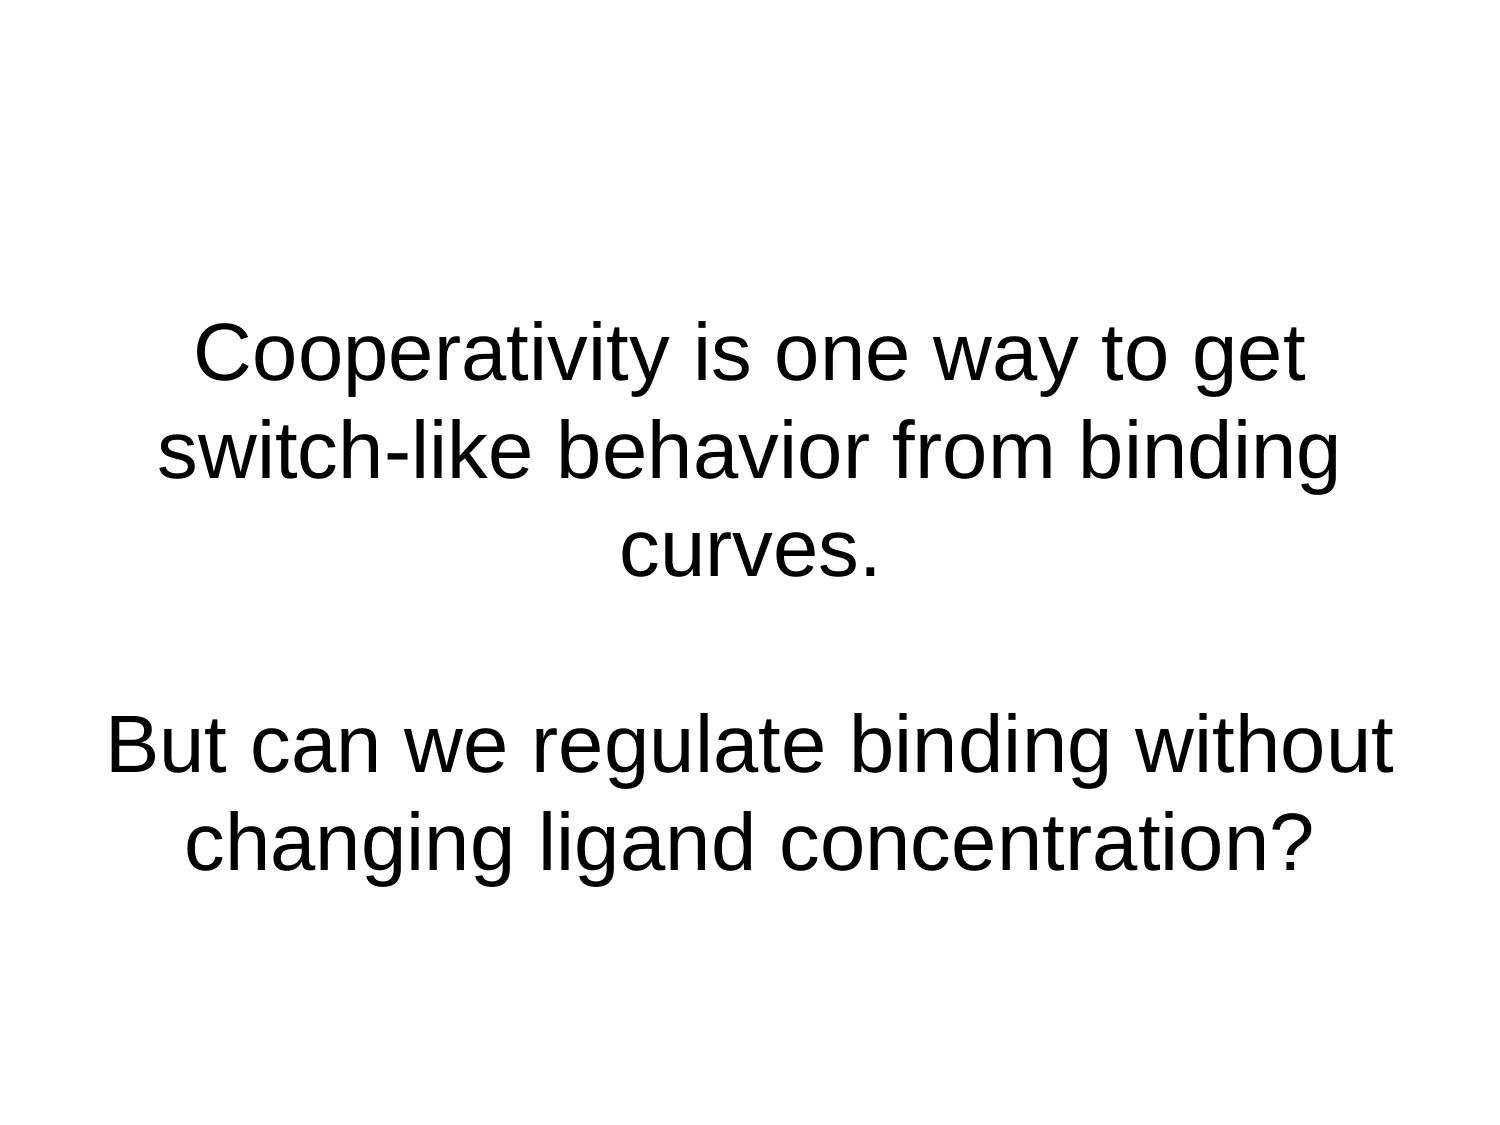

# Cooperativity is one way to get switch-like behavior from binding curves. But can we regulate binding without changing ligand concentration?